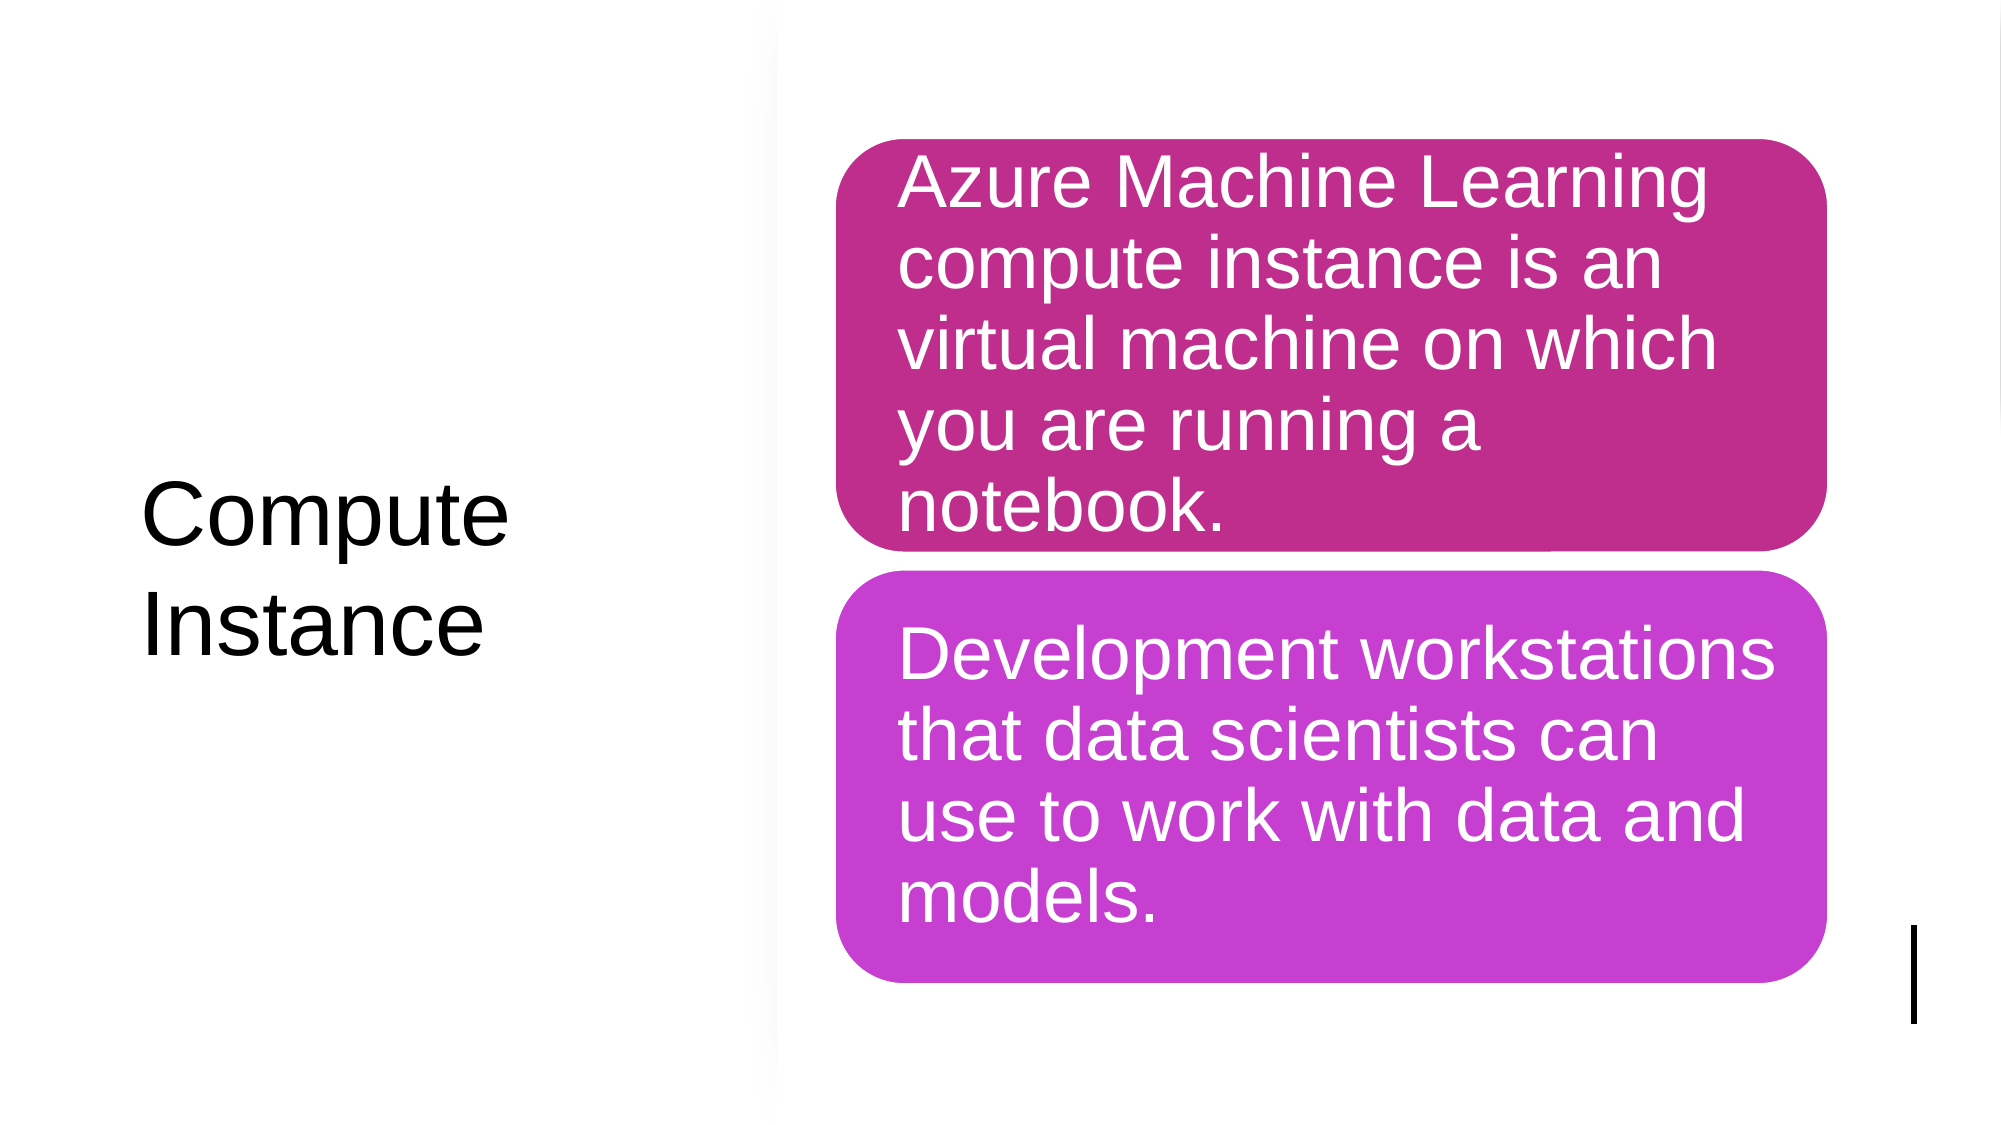

Azure Machine Learning compute instance is an virtual machine on which you are running a notebook.
Development workstations that data scientists can use to work with data and models.
# Compute Instance